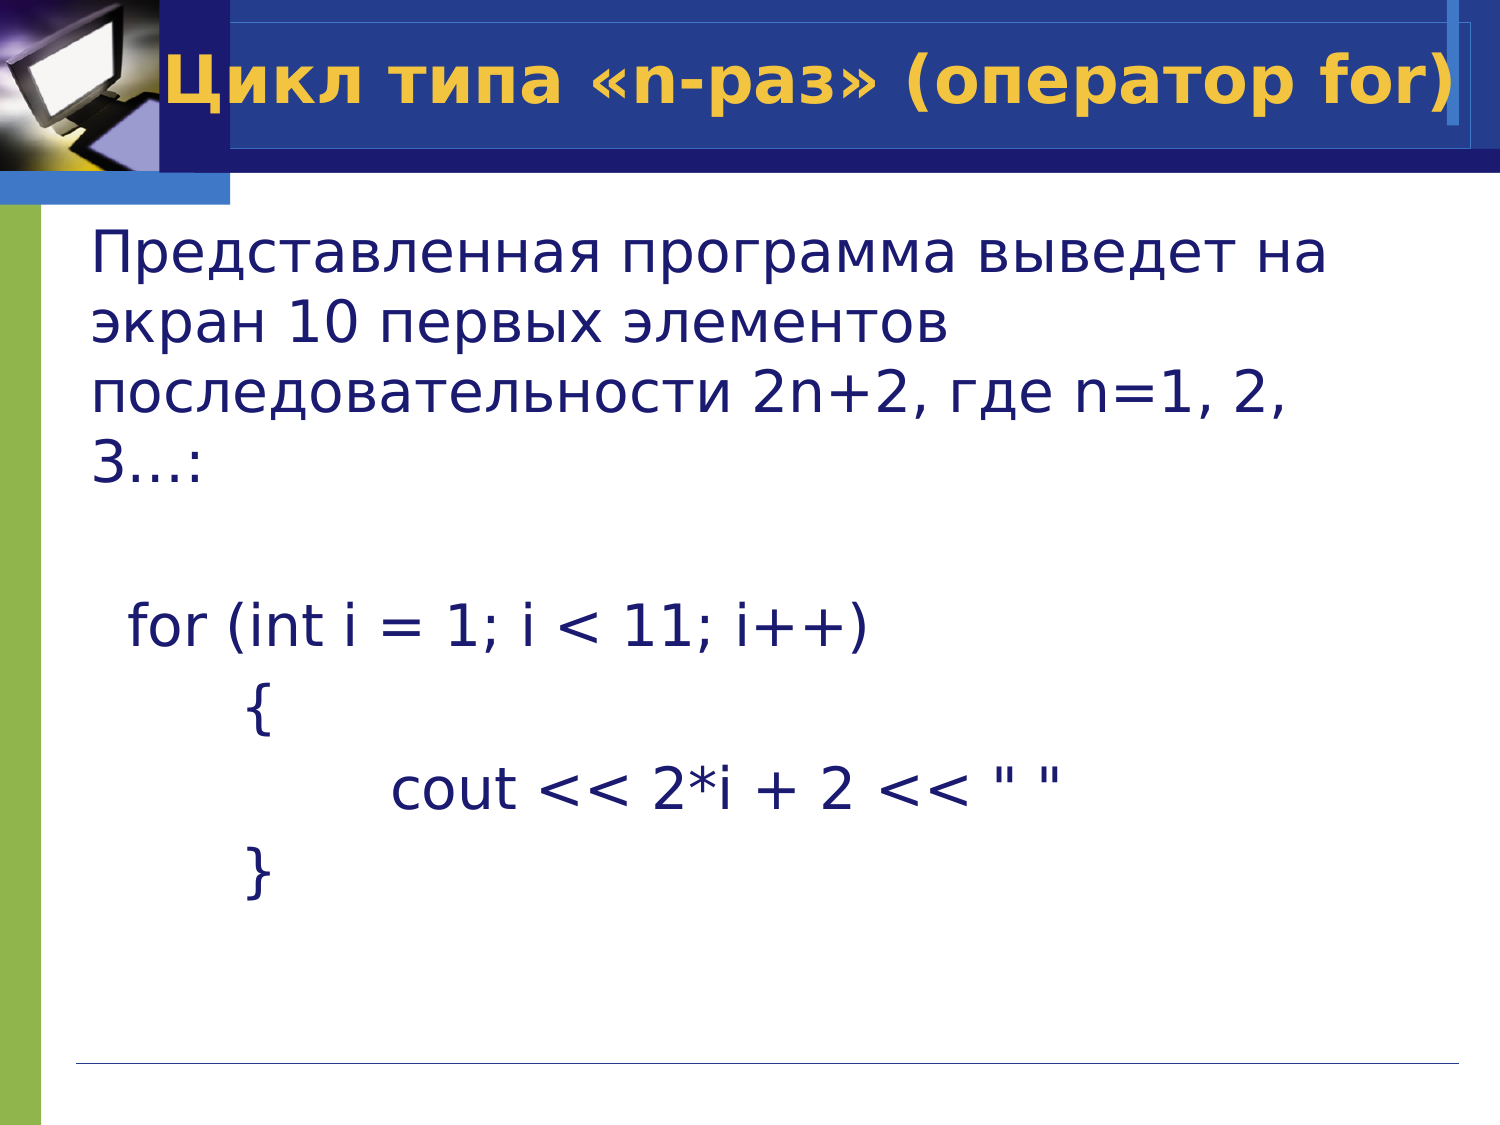

# Цикл типа «n-раз» (оператор for)
Представленная программа выведет на экран 10 первых элементов последовательности 2n+2, где n=1, 2, 3…:

  for (int i = 1; i < 11; i++)
	{
  		cout << 2*i + 2 << " "
	}